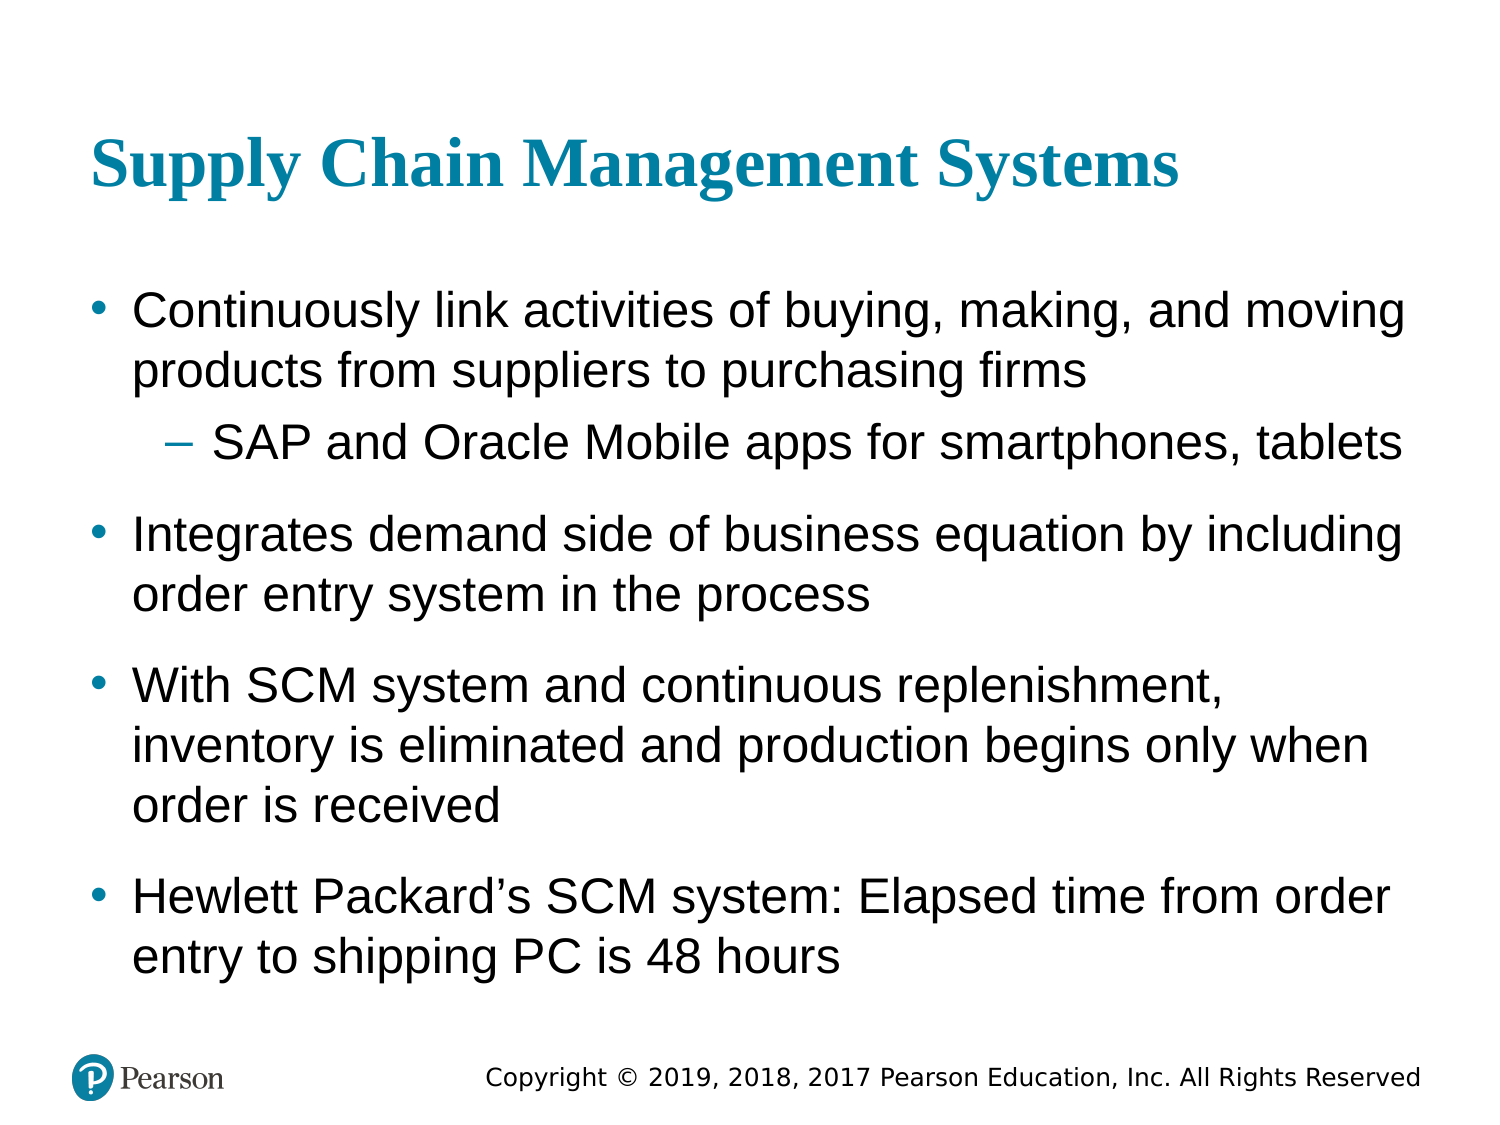

# Supply Chain Management Systems
Continuously link activities of buying, making, and moving products from suppliers to purchasing firms
S A P and Oracle Mobile apps for smartphones, tablets
Integrates demand side of business equation by including order entry system in the process
With S C M system and continuous replenishment, inventory is eliminated and production begins only when order is received
Hewlett Packard’s S C M system: Elapsed time from order entry to shipping P C is 48 hours